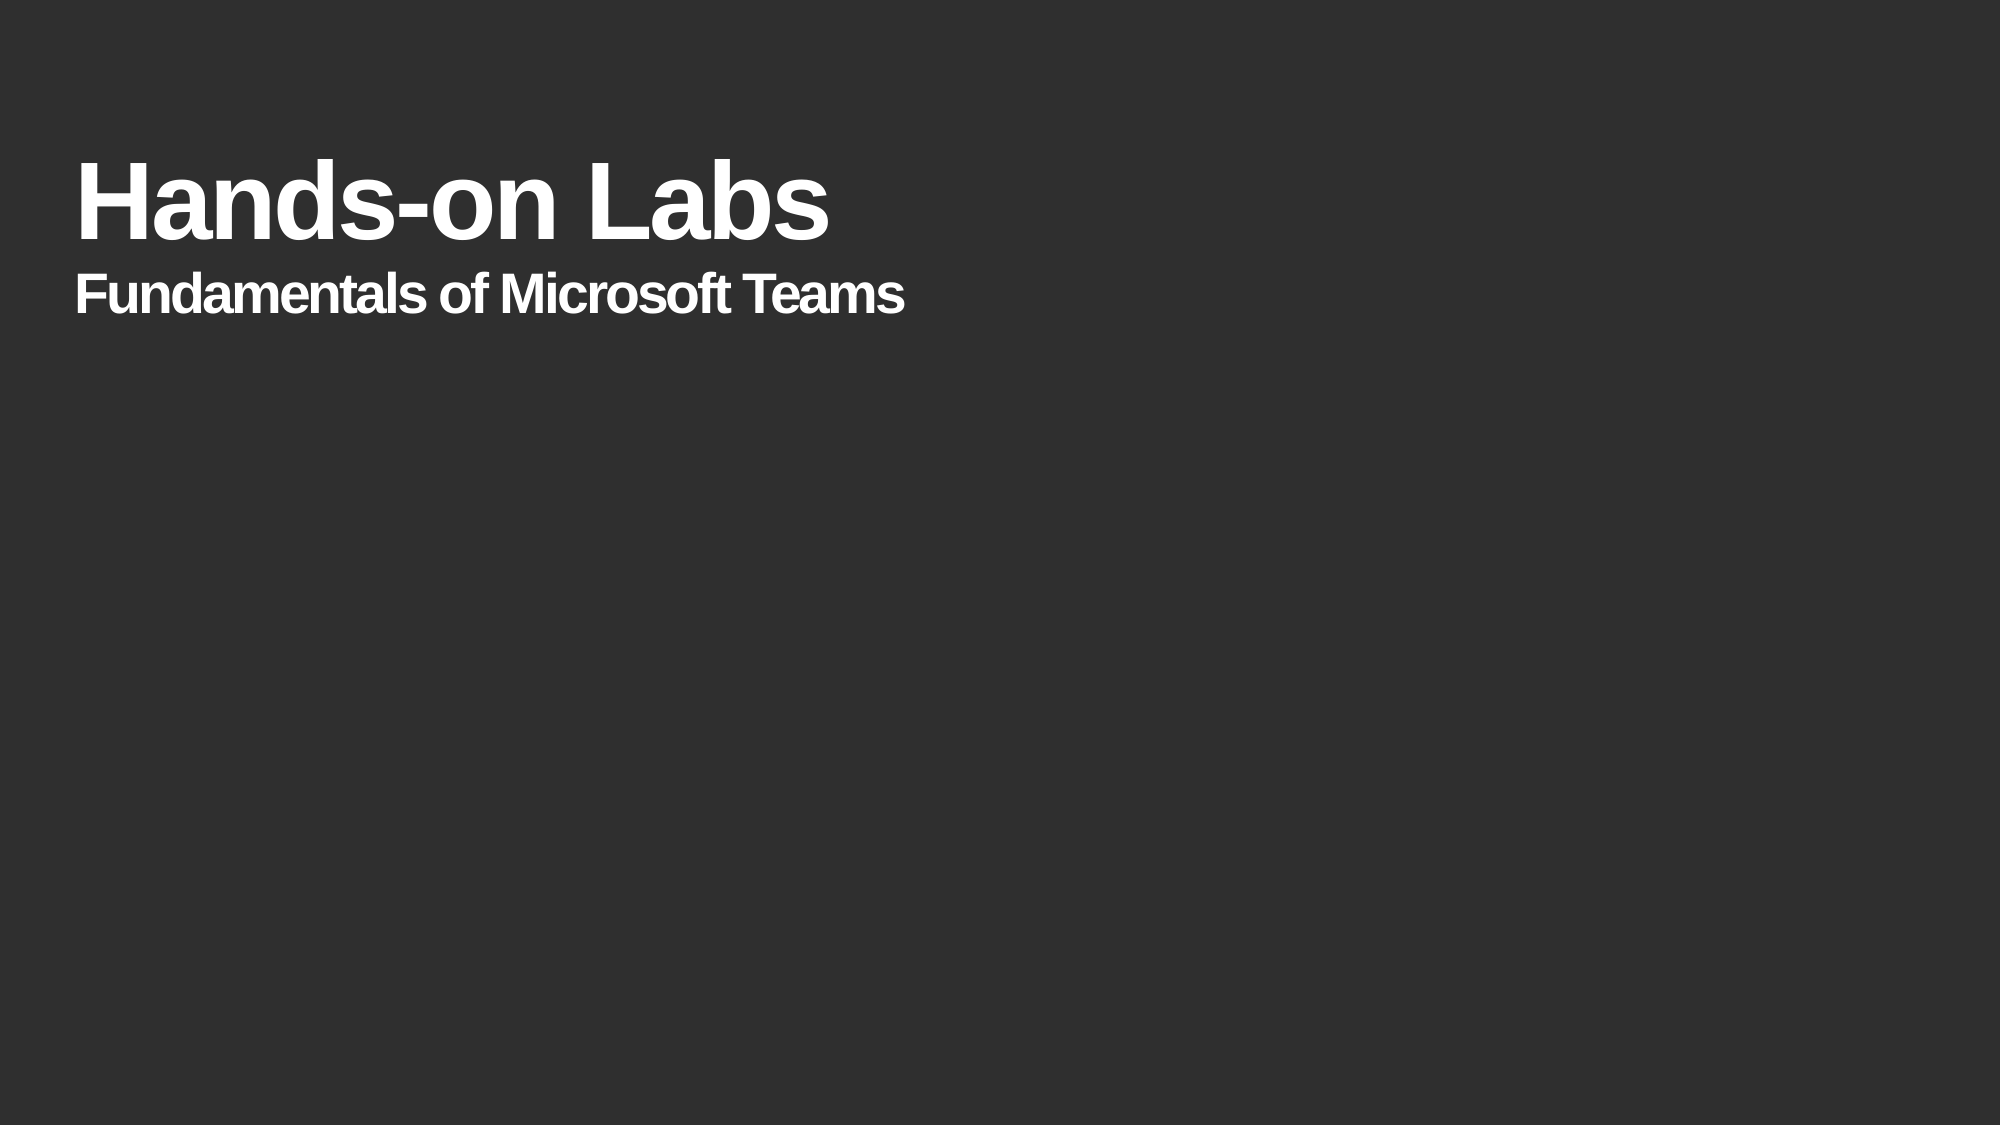

# Hands-on Labs Fundamentals of Microsoft Teams